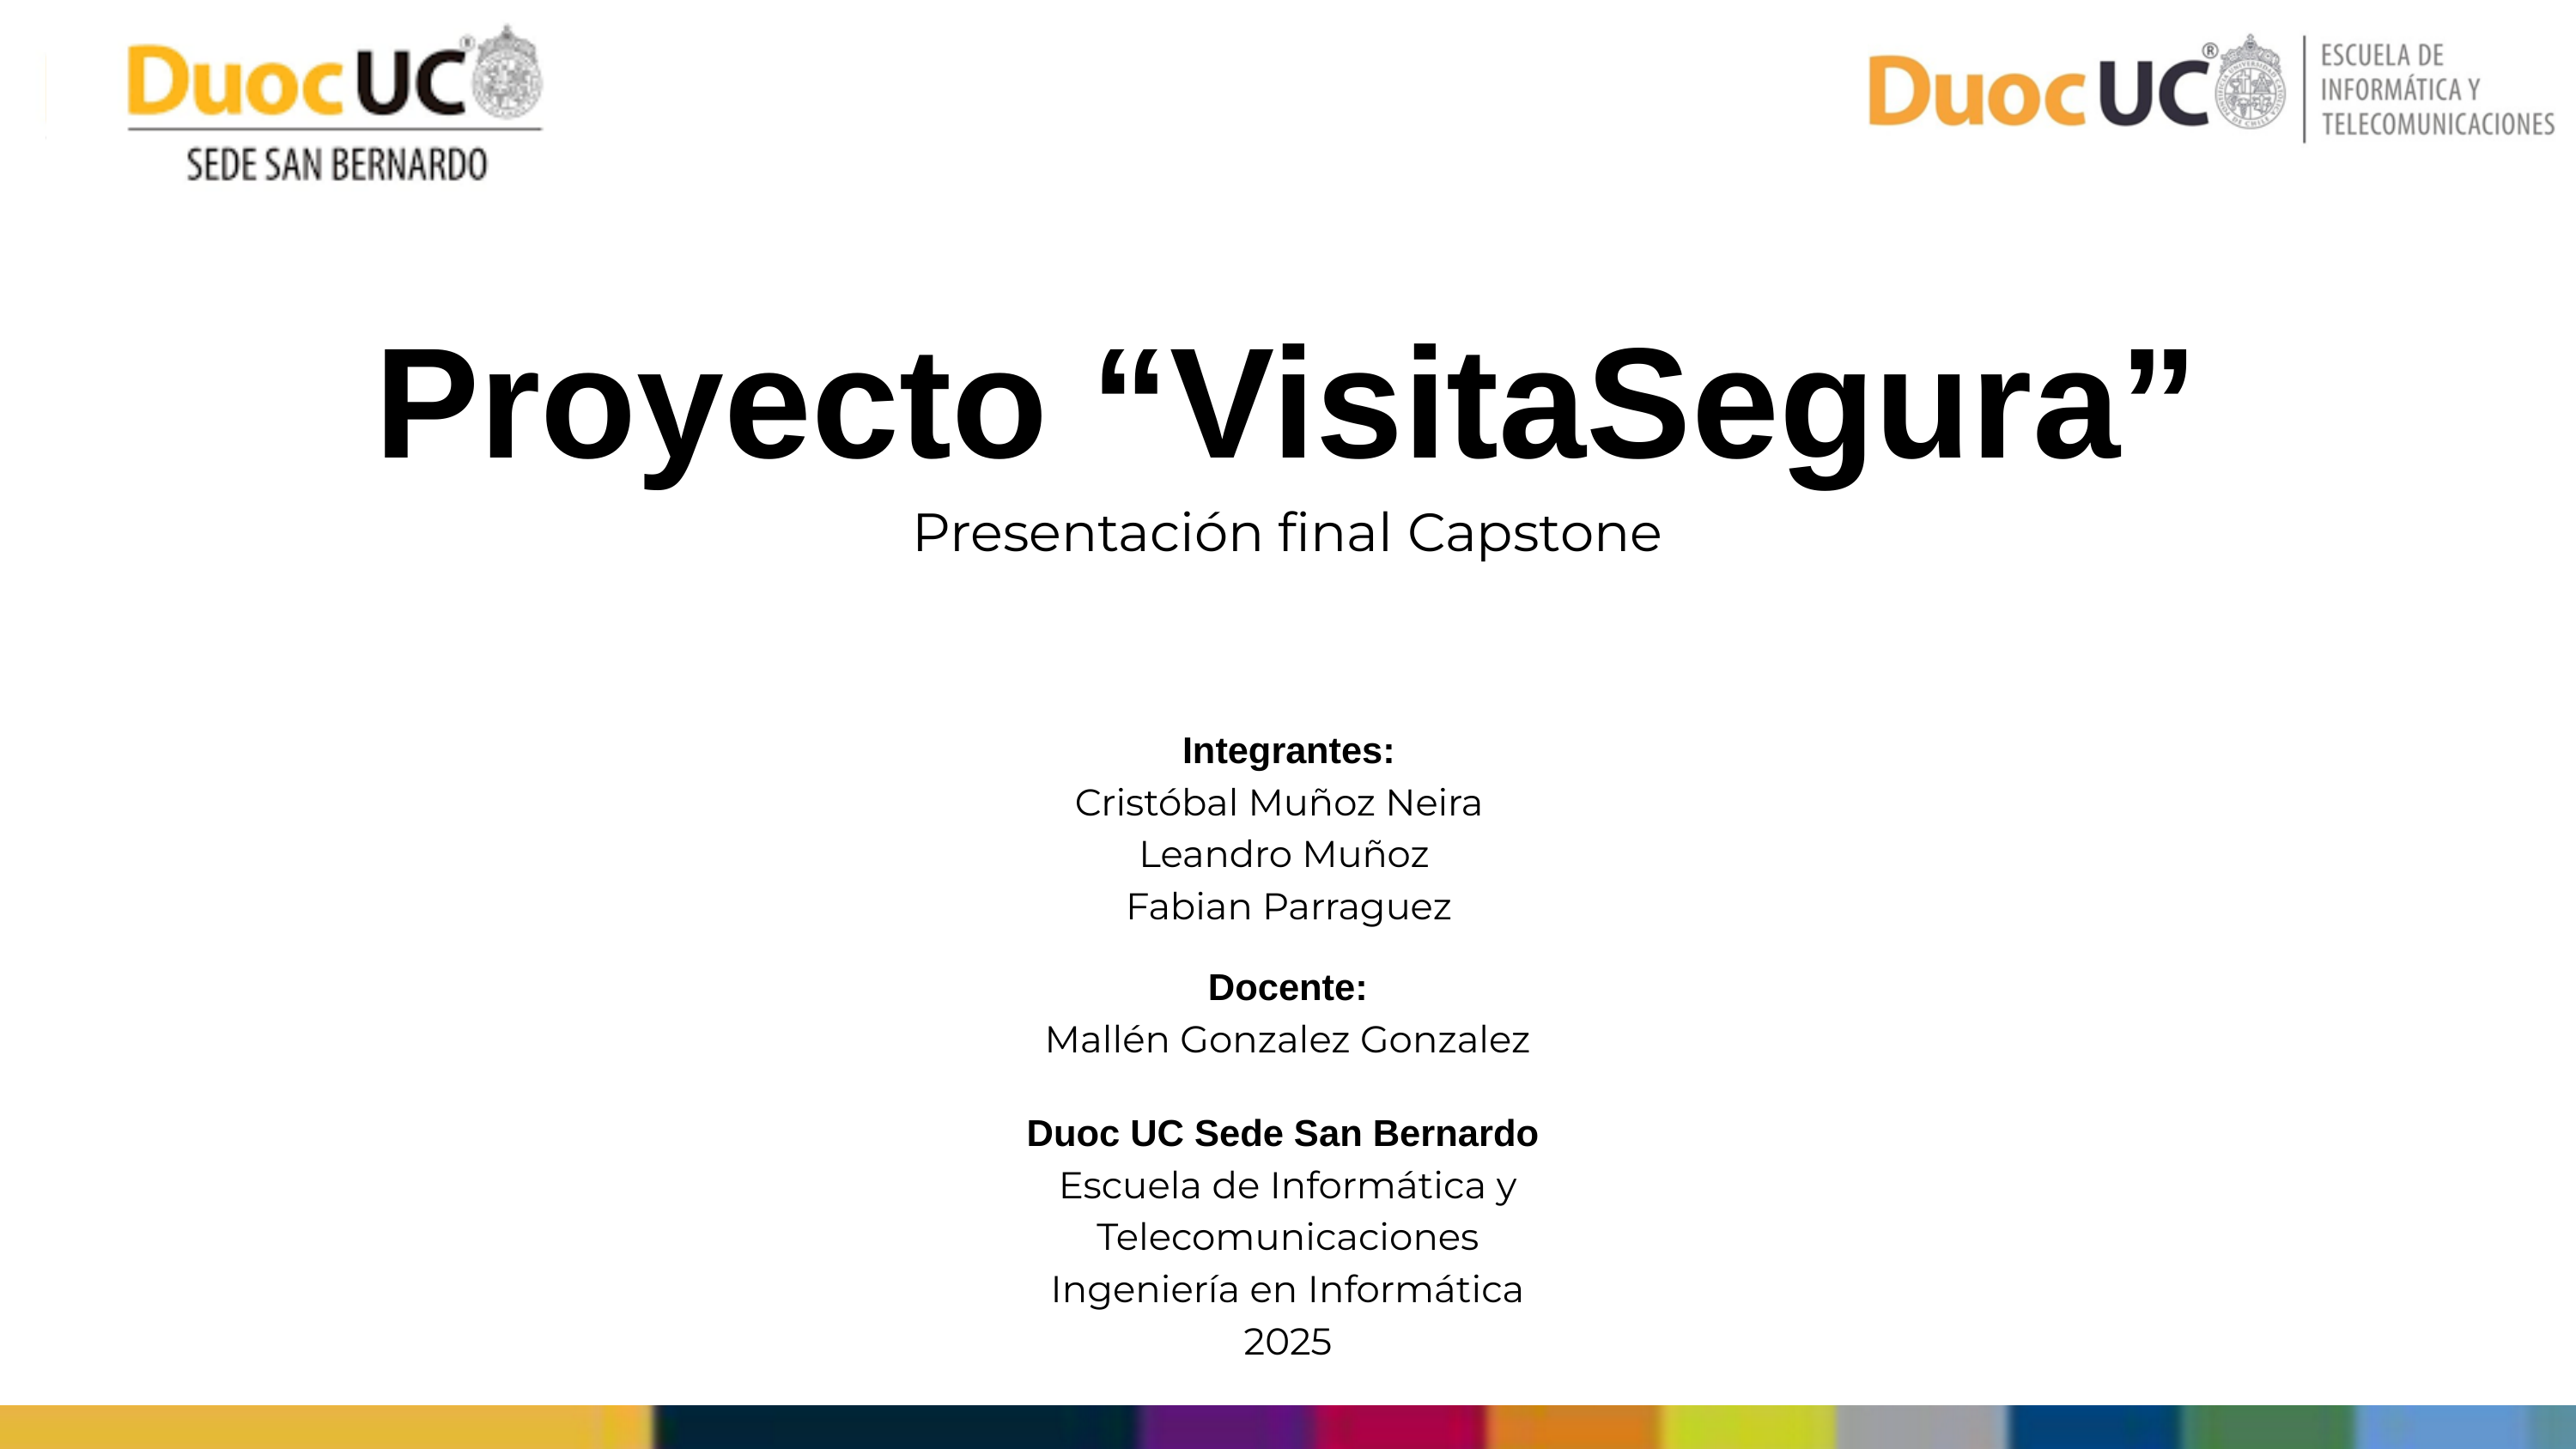

Proyecto “VisitaSegura”
Presentación final Capstone
Integrantes:
Cristóbal Muñoz Neira
Leandro Muñoz
Fabian Parraguez

Docente:
Mallén Gonzalez Gonzalez

Duoc UC Sede San Bernardo
Escuela de Informática y Telecomunicaciones
Ingeniería en Informática
2025